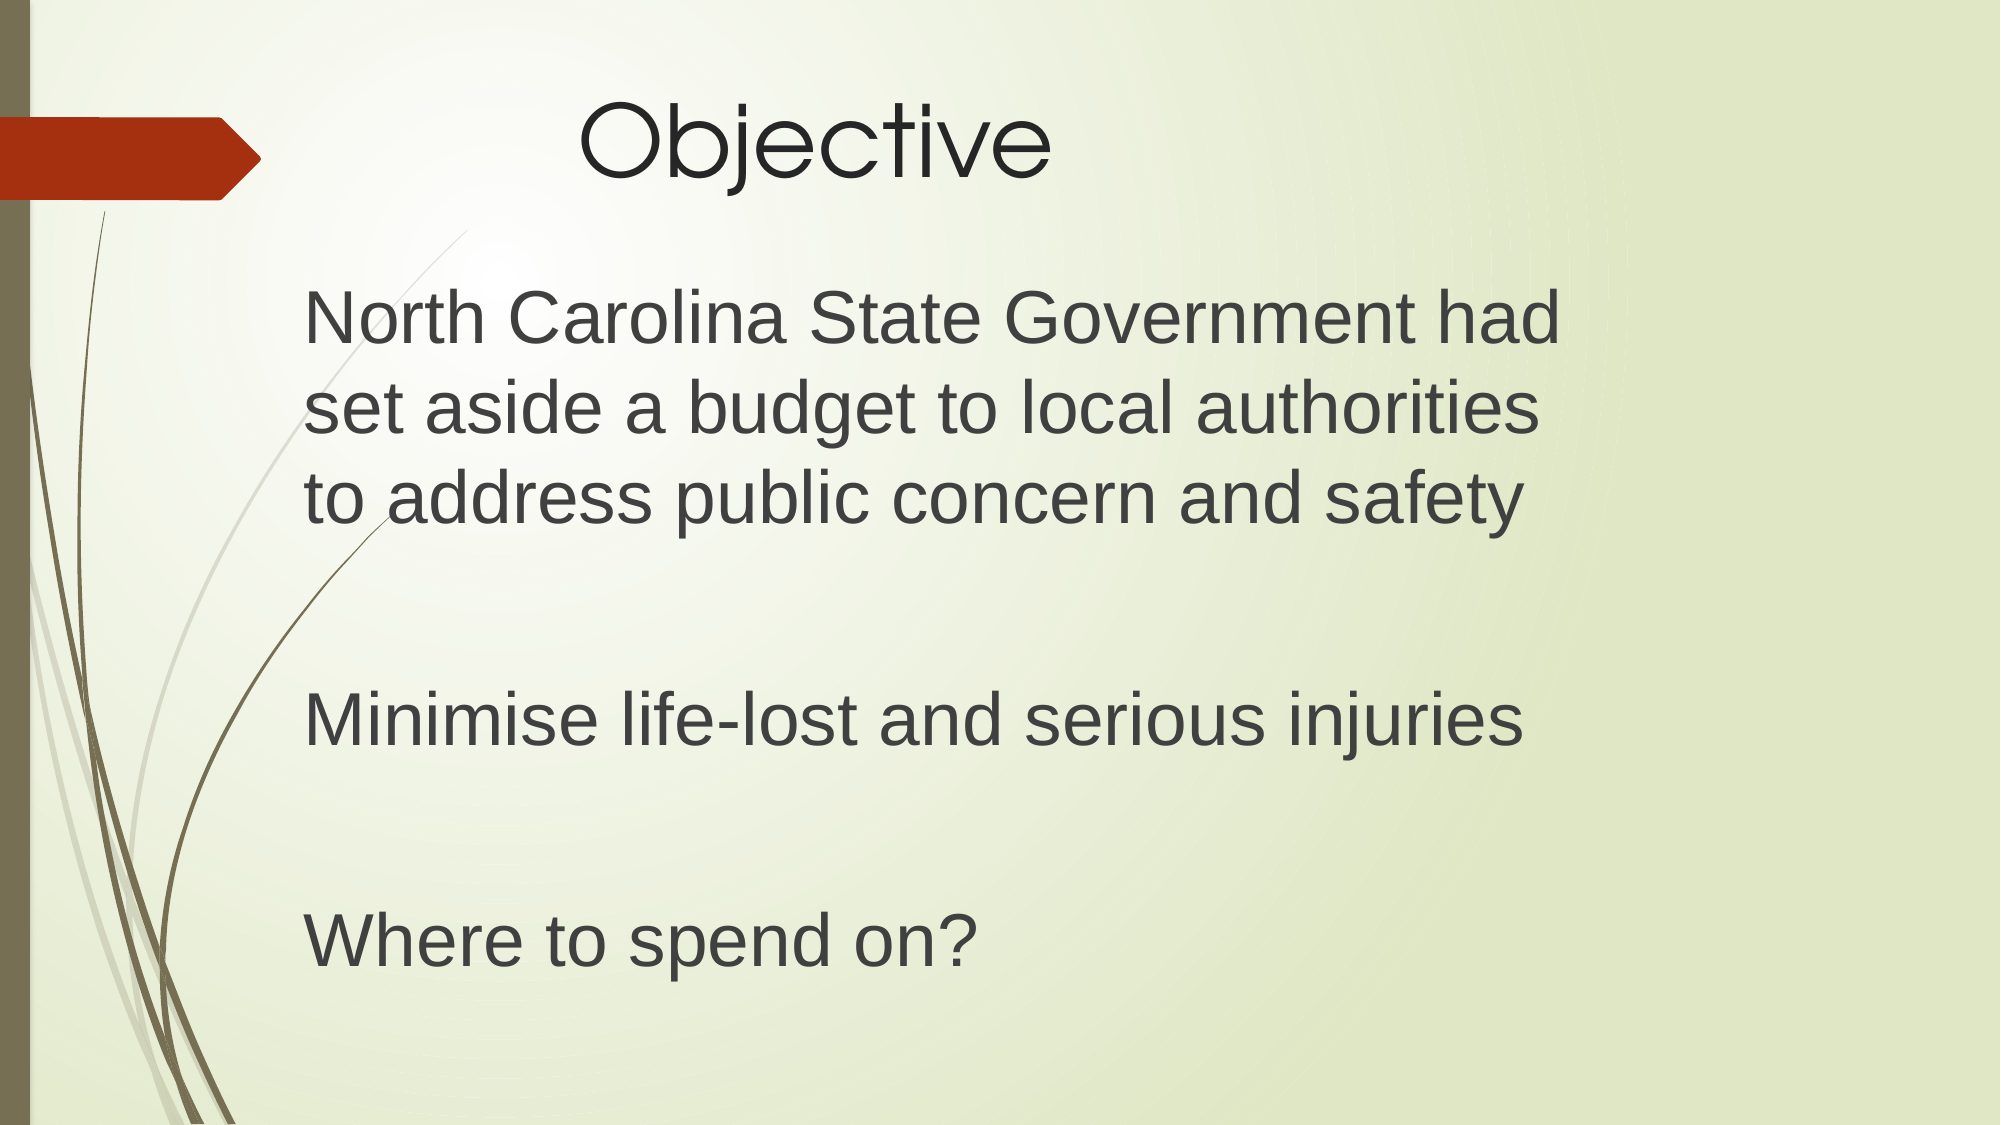

# Objective
North Carolina State Government had set aside a budget to local authorities to address public concern and safety

Minimise life-lost and serious injuries

Where to spend on?